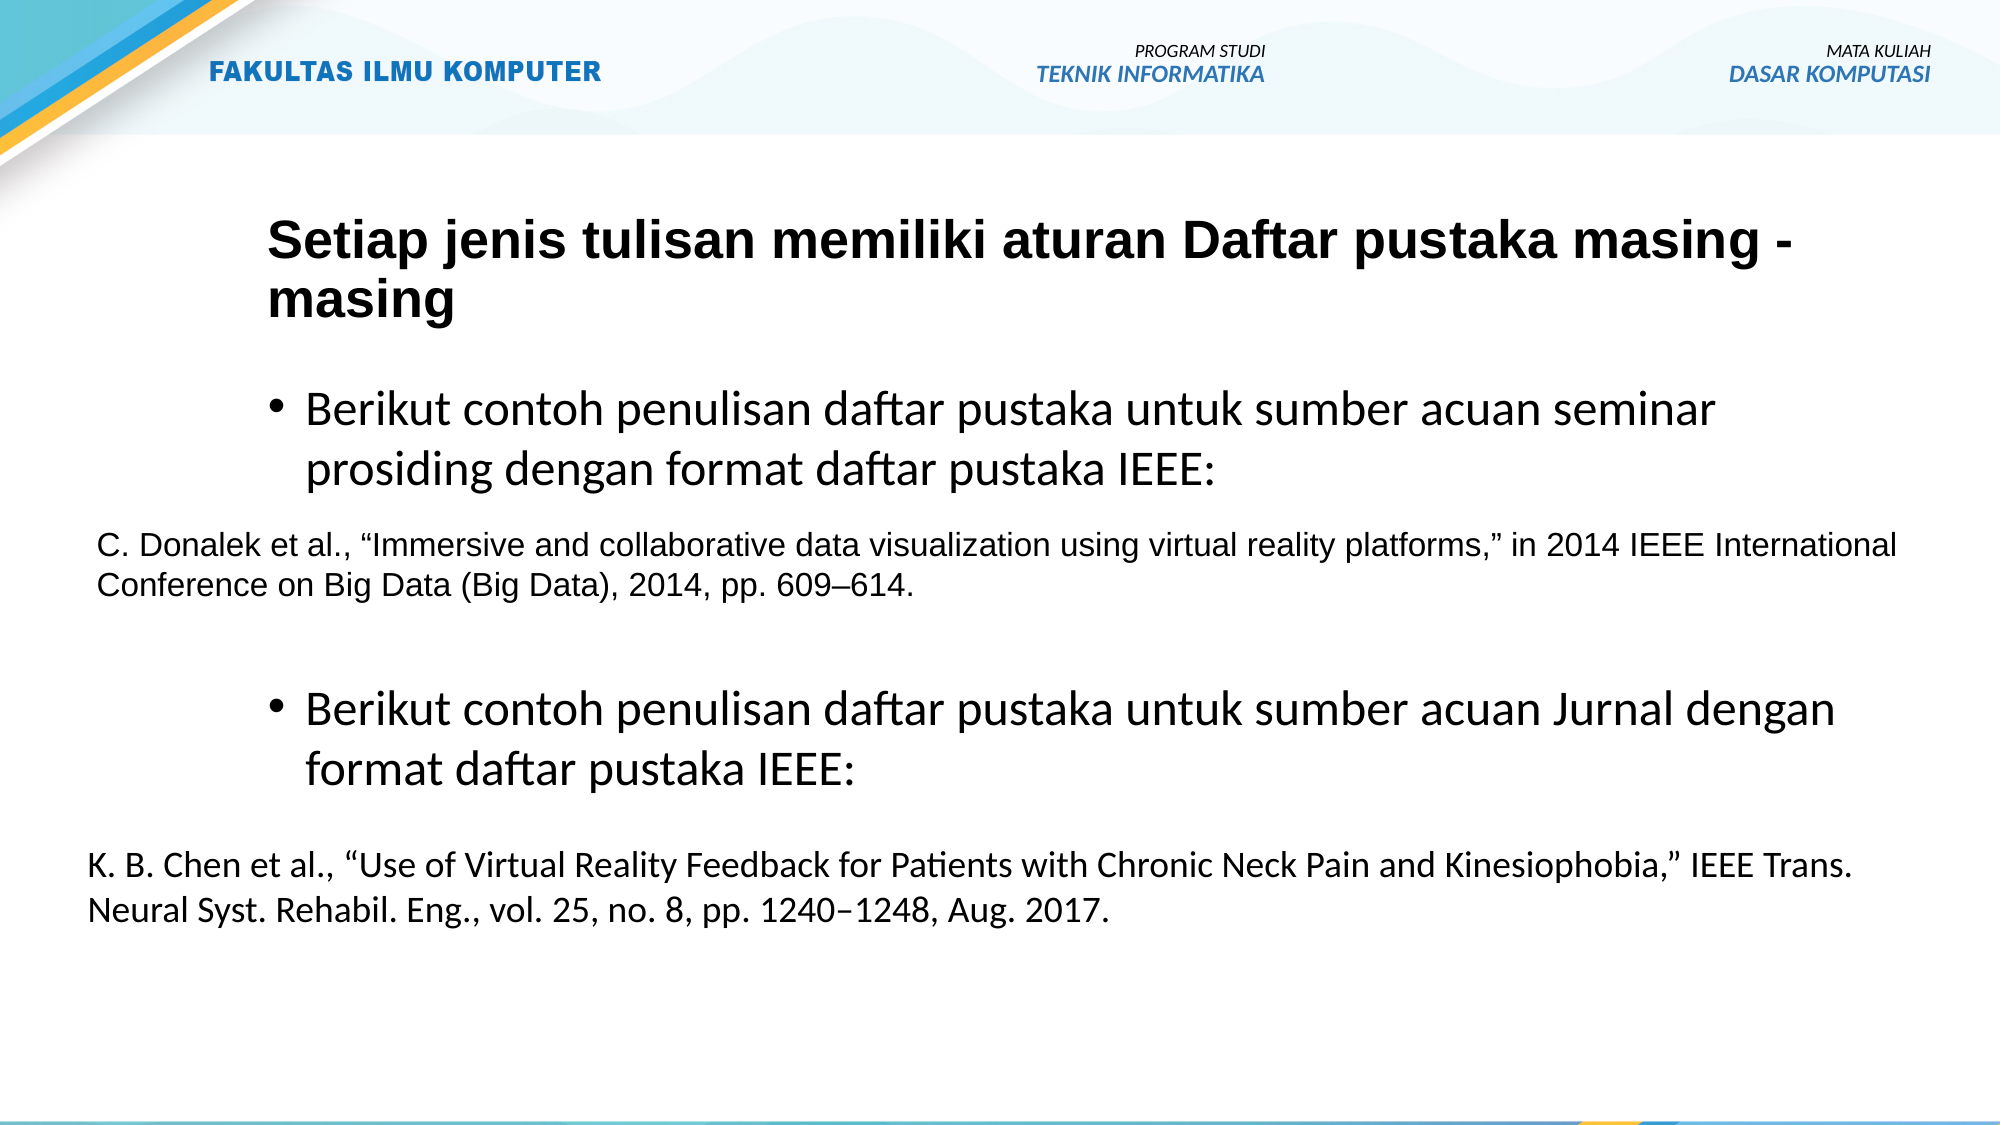

PROGRAM STUDI
TEKNIK INFORMATIKA
MATA KULIAH
DASAR KOMPUTASI

# Setiap jenis tulisan memiliki aturan Daftar pustaka masing - masing
Berikut contoh penulisan daftar pustaka untuk sumber acuan seminar prosiding dengan format daftar pustaka IEEE:

Berikut contoh penulisan daftar pustaka untuk sumber acuan Jurnal dengan format daftar pustaka IEEE:

C. Donalek et al., “Immersive and collaborative data visualization using virtual reality platforms,” in 2014 IEEE International
Conference on Big Data (Big Data), 2014, pp. 609–614.
K. B. Chen et al., “Use of Virtual Reality Feedback for Patients with Chronic Neck Pain and Kinesiophobia,” IEEE Trans. Neural Syst. Rehabil. Eng., vol. 25, no. 8, pp. 1240–1248, Aug. 2017.